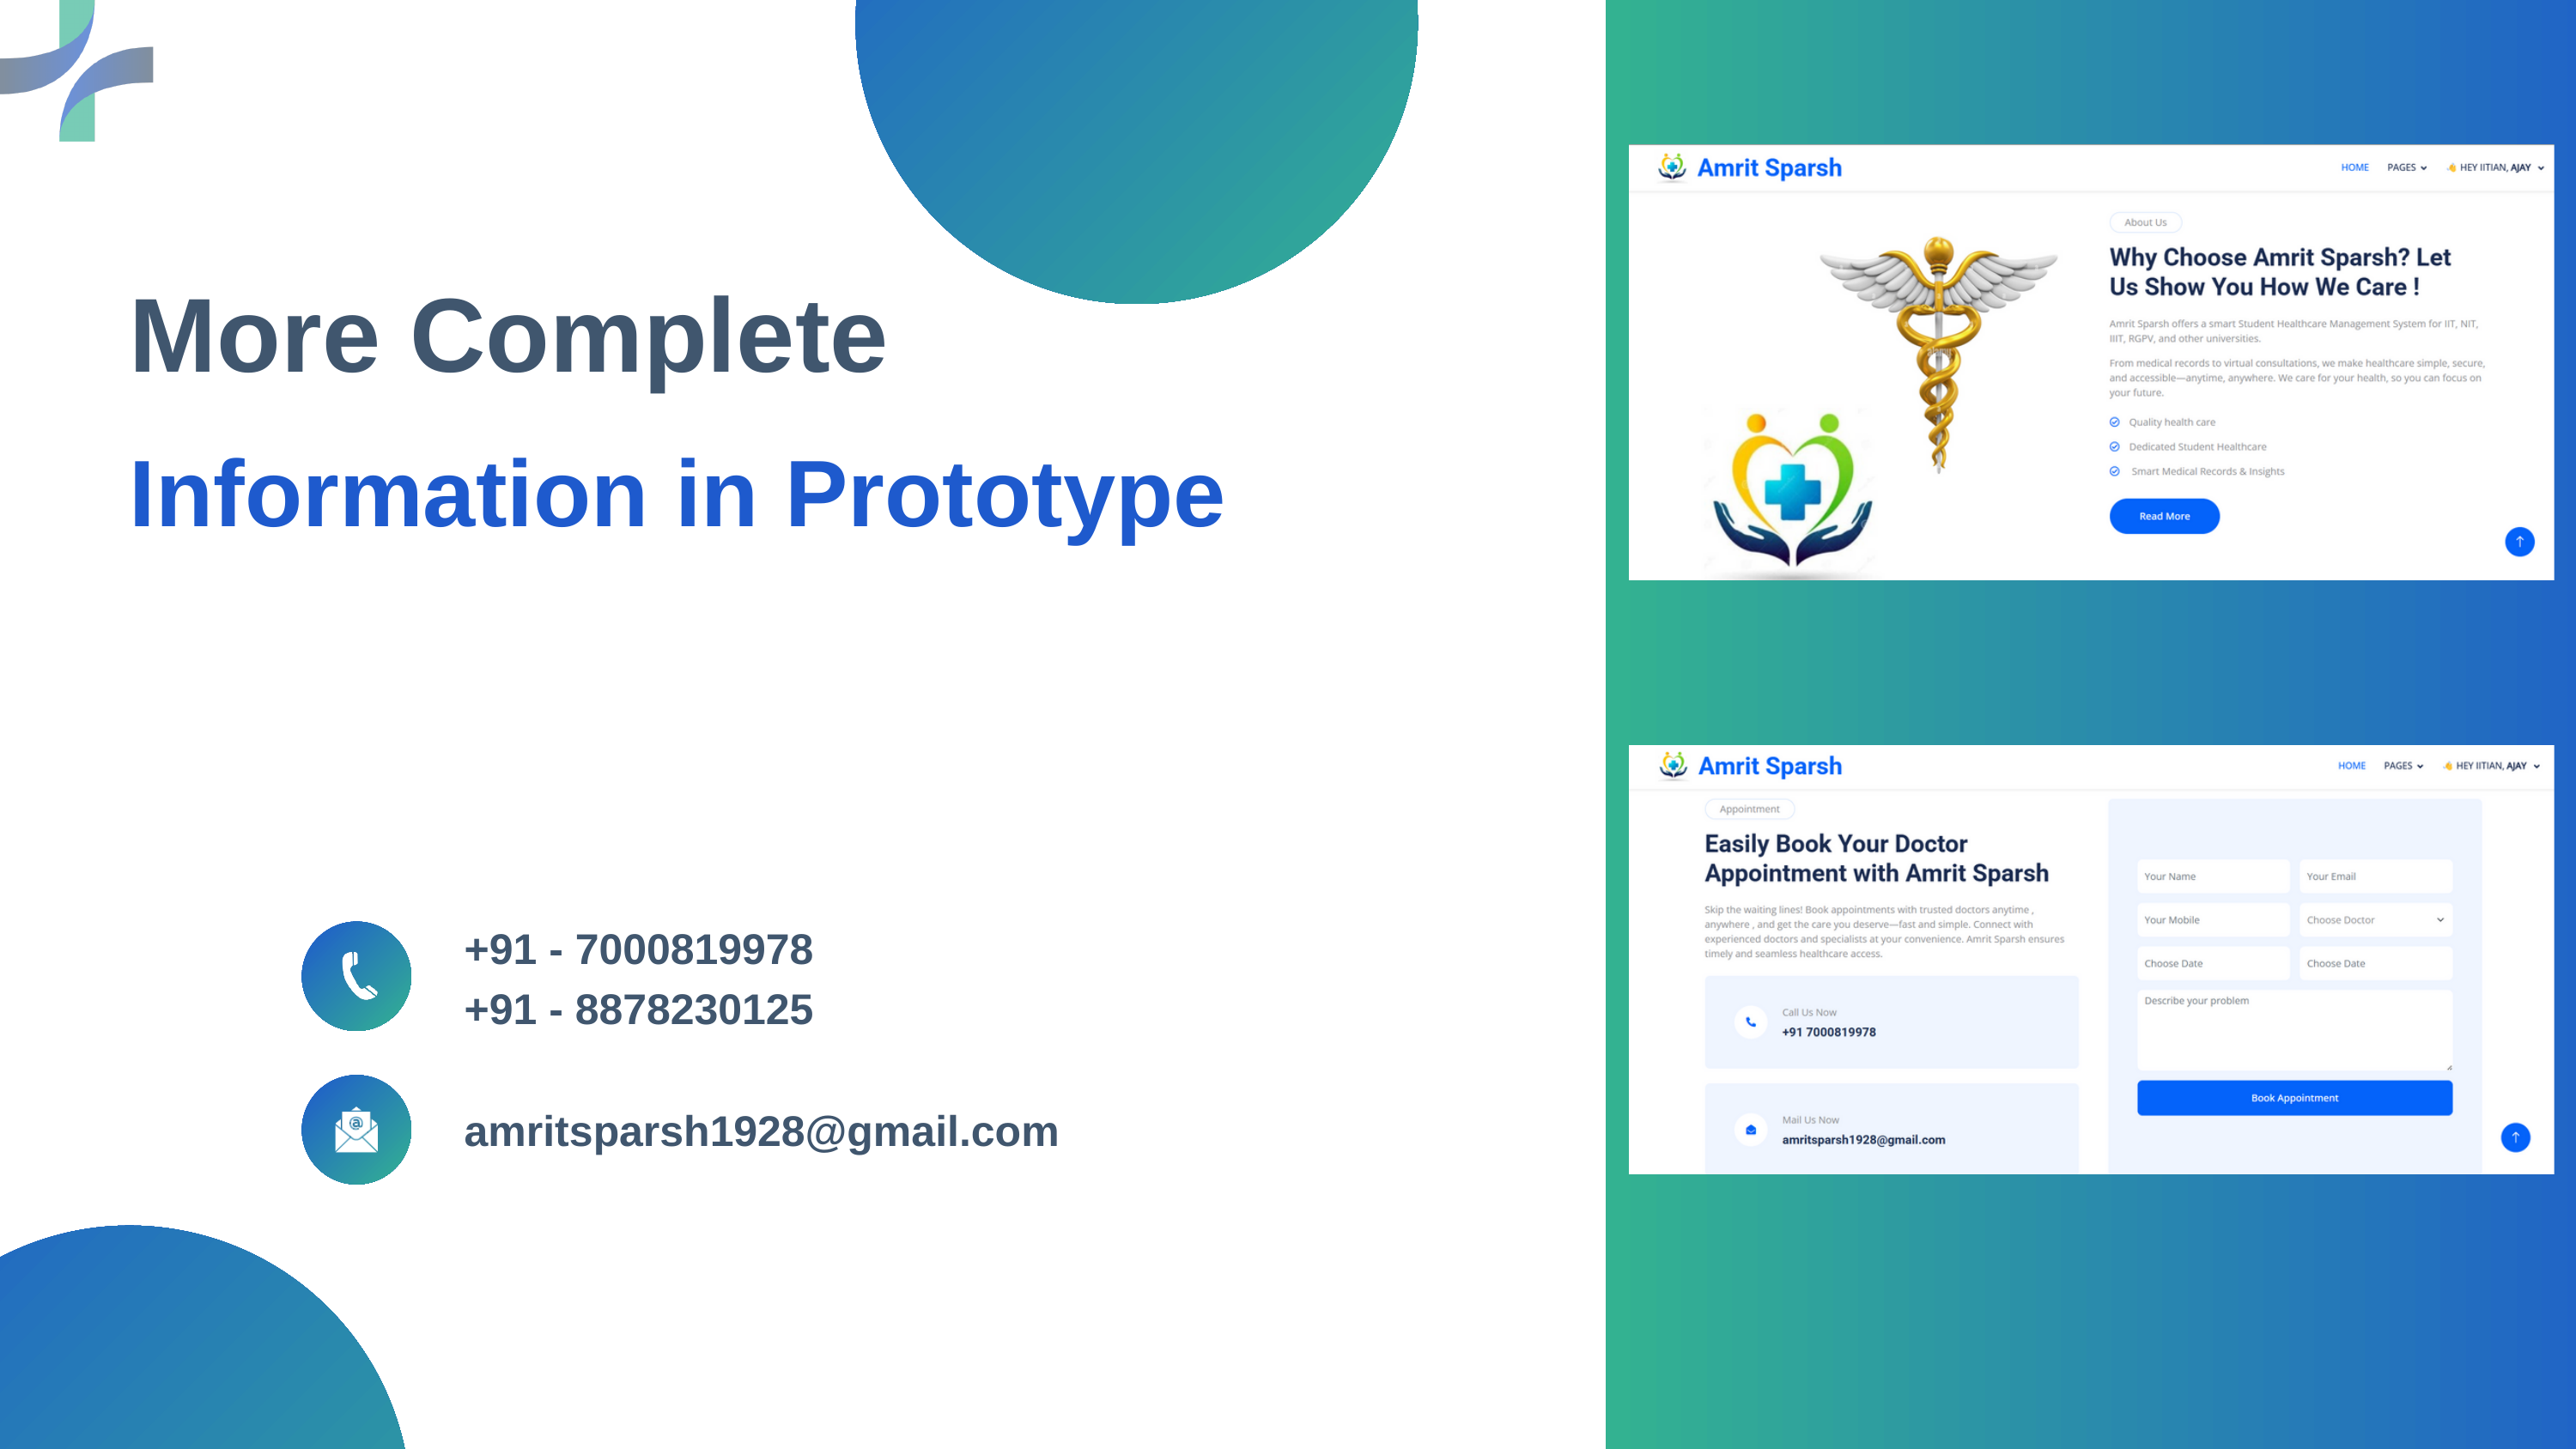

More Complete
Information in Prototype

+91 - 7000819978
+91 - 8878230125

amritsparsh1928@gmail.com